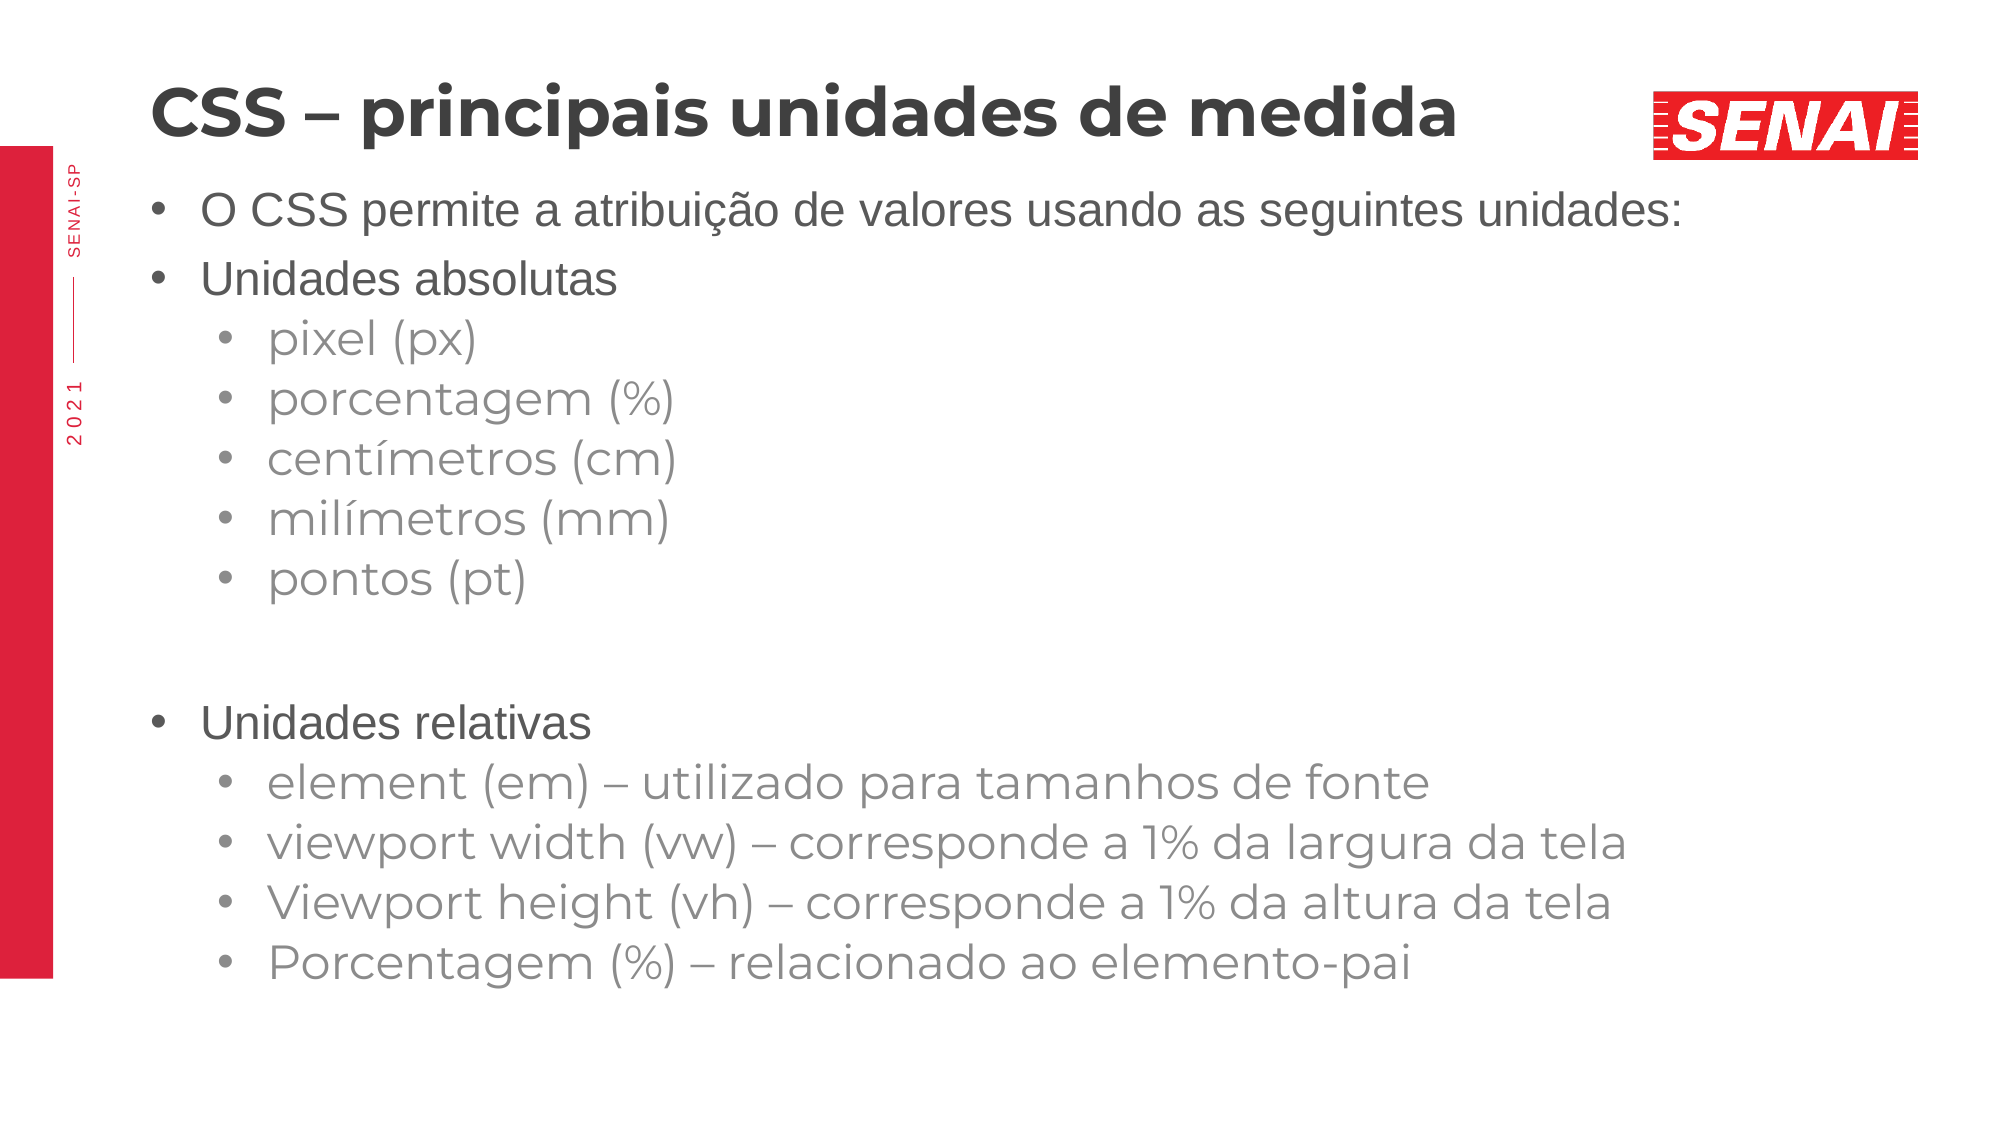

# CSS – principais unidades de medida
O CSS permite a atribuição de valores usando as seguintes unidades:
Unidades absolutas
pixel (px)
porcentagem (%)
centímetros (cm)
milímetros (mm)
pontos (pt)

Unidades relativas
element (em) – utilizado para tamanhos de fonte
viewport width (vw) – corresponde a 1% da largura da tela
Viewport height (vh) – corresponde a 1% da altura da tela
Porcentagem (%) – relacionado ao elemento-pai